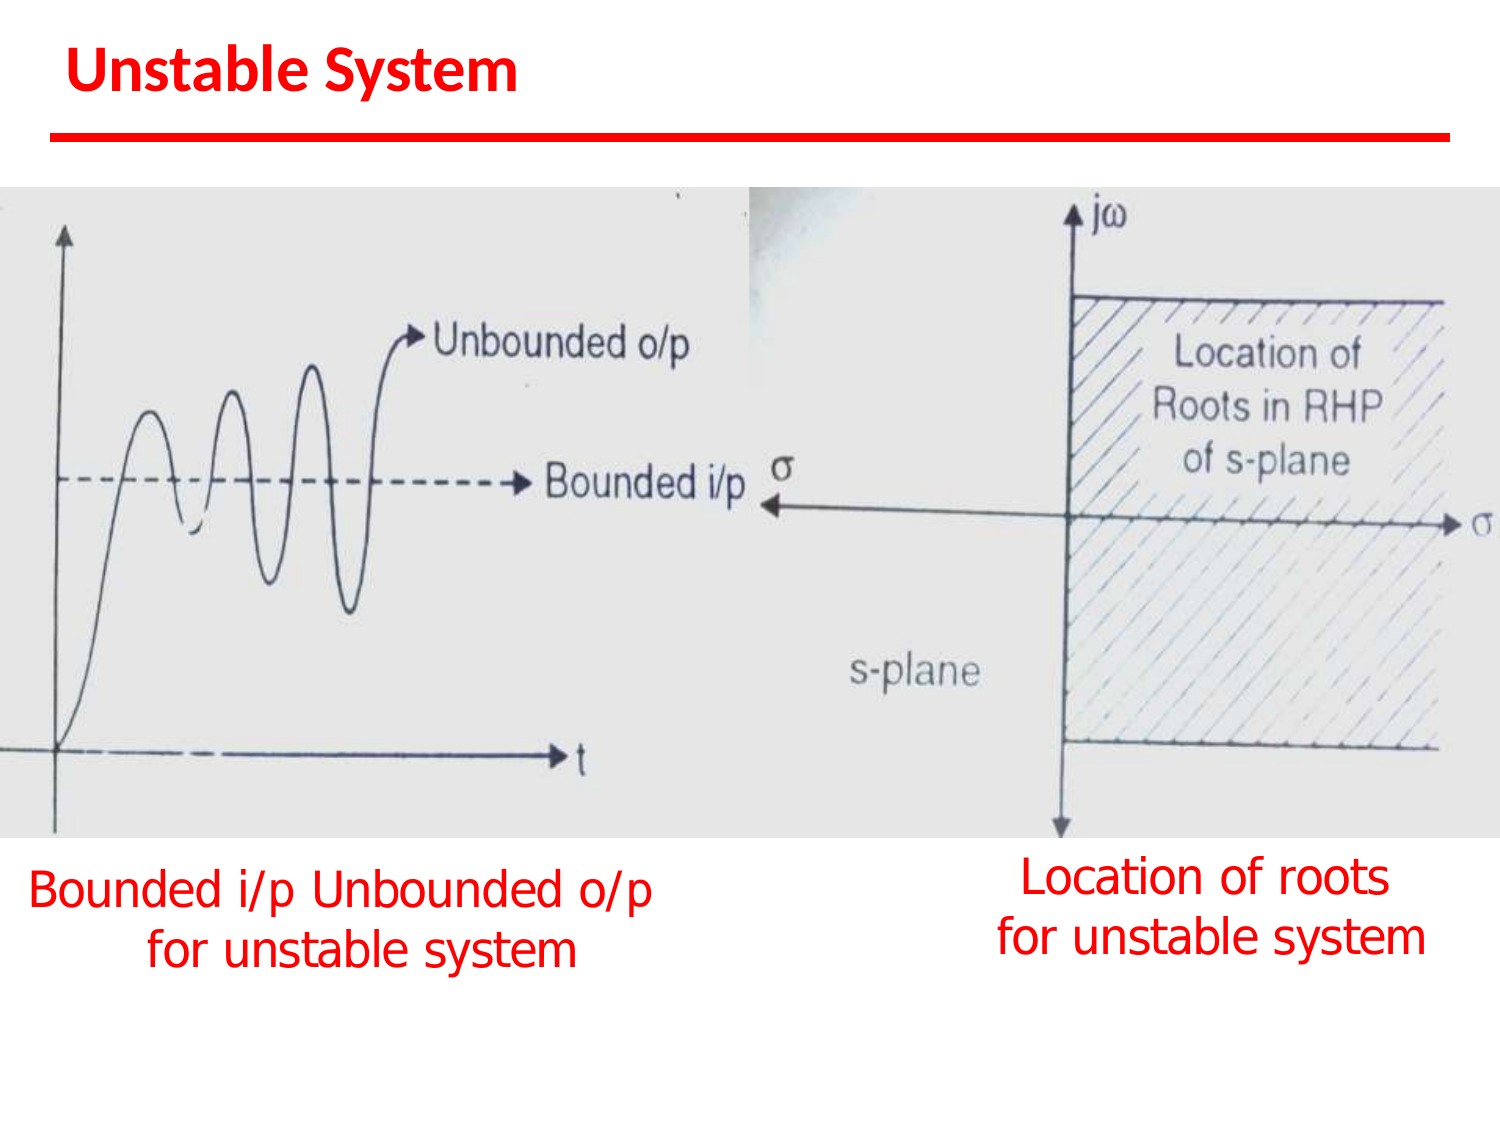

# Unstable System

Location of roots  for unstable system
Bounded i/p Unbounded o/p  for unstable system